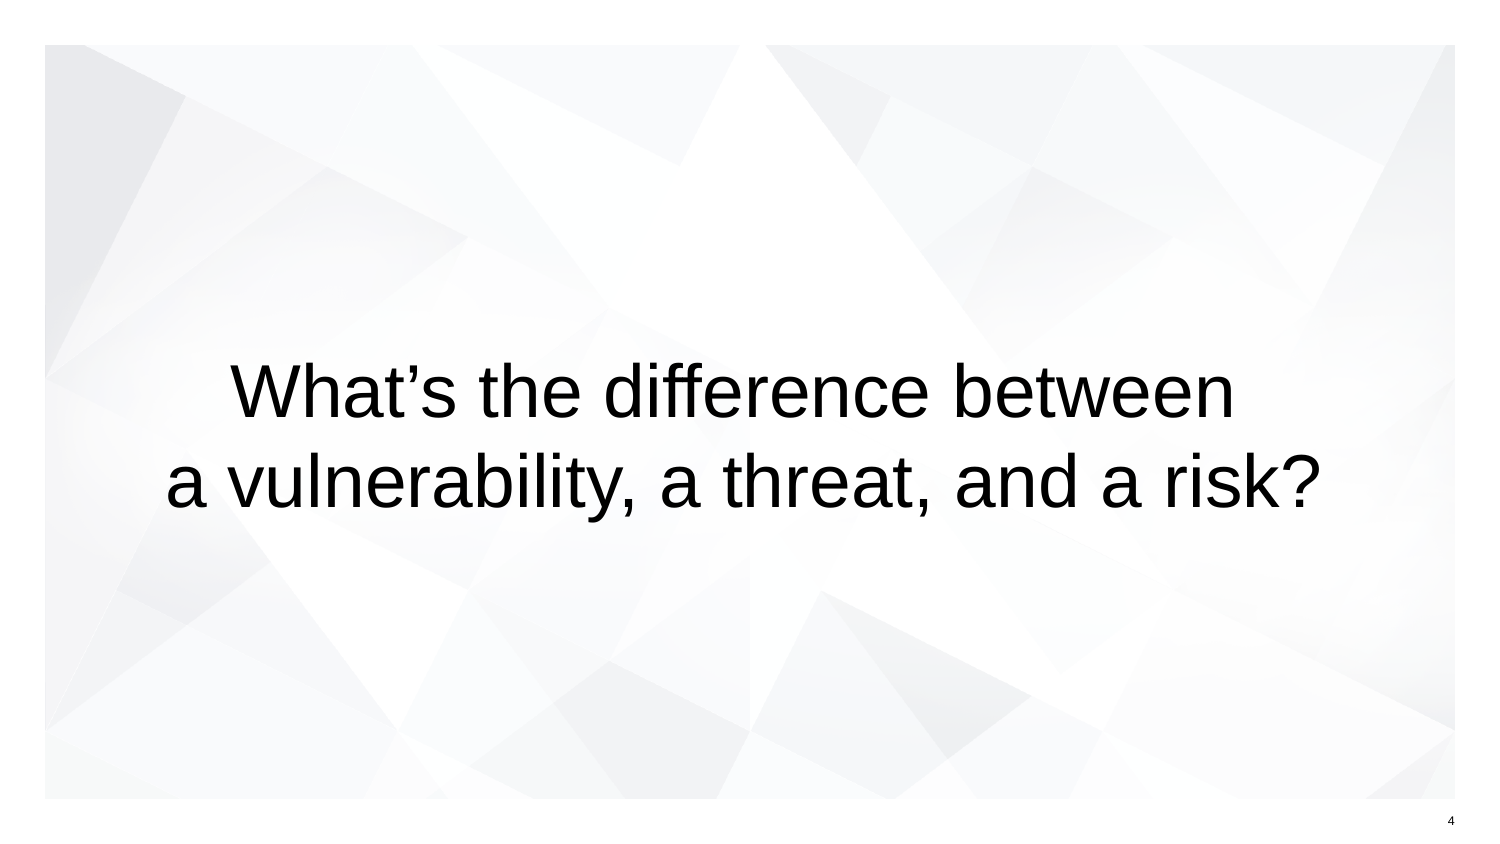

# What’s the difference between
a vulnerability, a threat, and a risk?

4